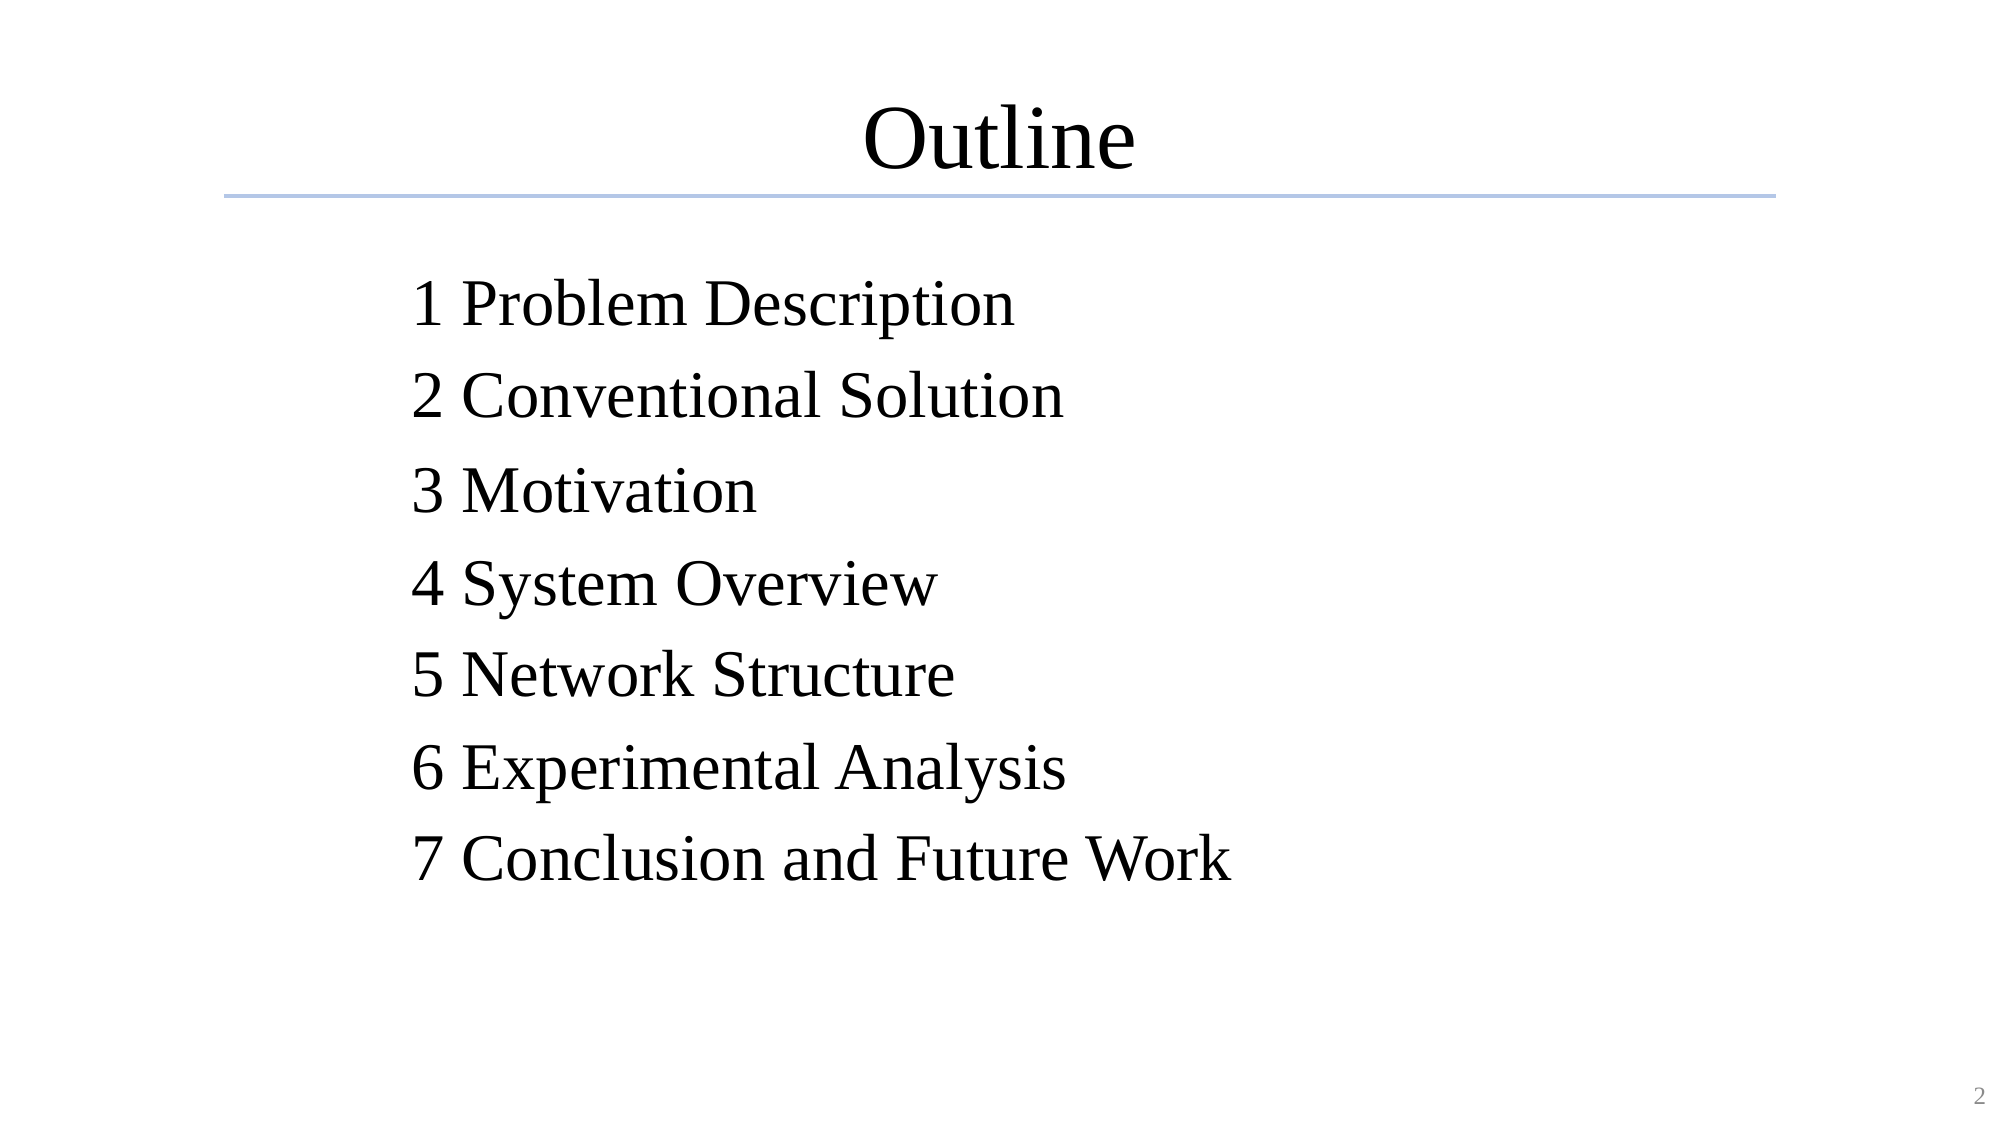

Outline
1 Problem Description
2 Conventional Solution
3 Motivation
4 System Overview
5 Network Structure
6 Experimental Analysis
7 Conclusion and Future Work
2